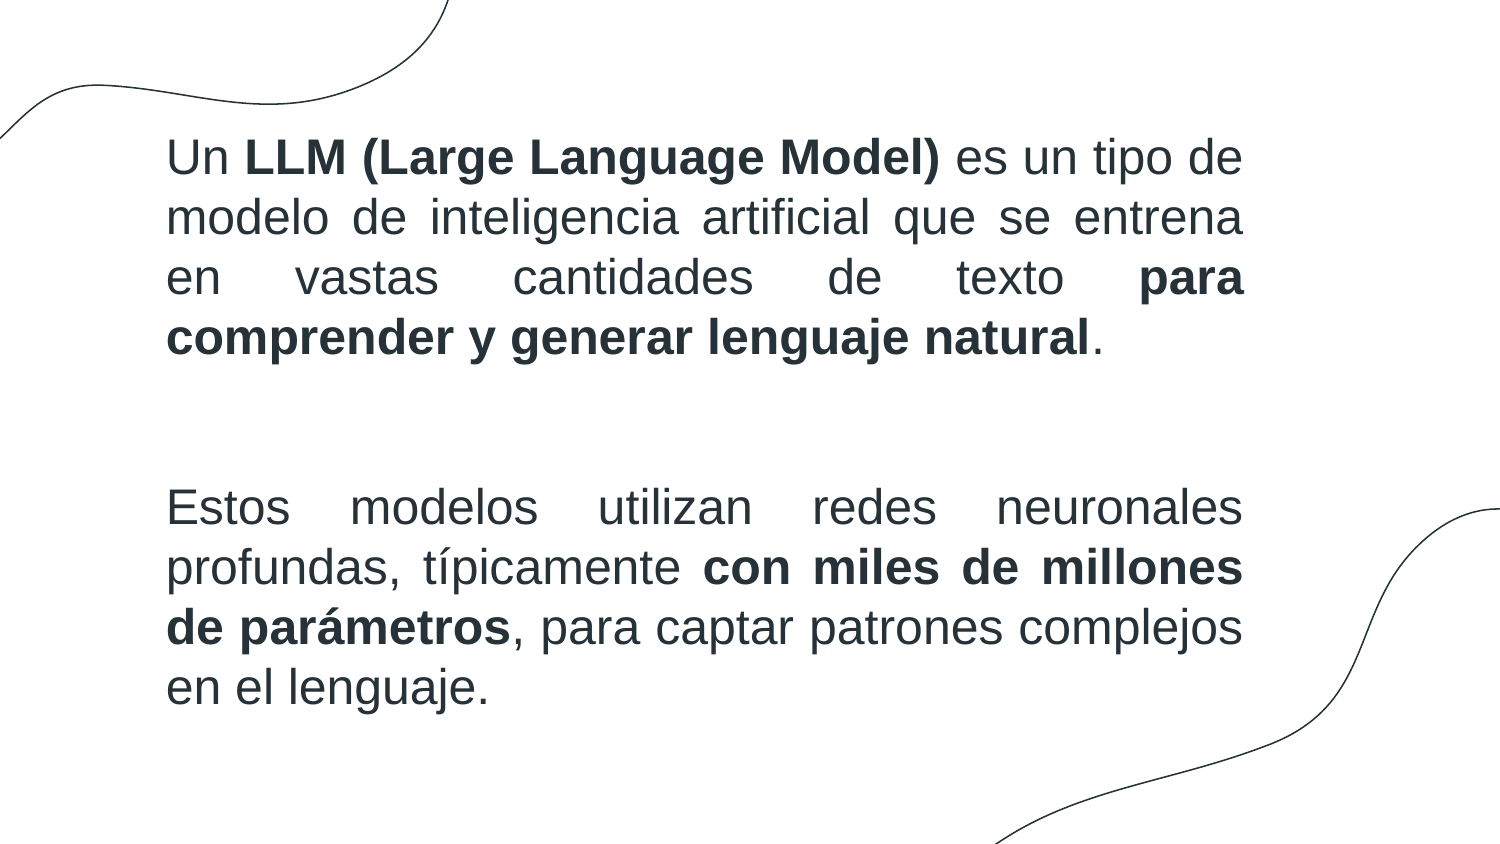

Un LLM (Large Language Model) es un tipo de modelo de inteligencia artificial que se entrena en vastas cantidades de texto para comprender y generar lenguaje natural.

Estos modelos utilizan redes neuronales profundas, típicamente con miles de millones de parámetros, para captar patrones complejos en el lenguaje.